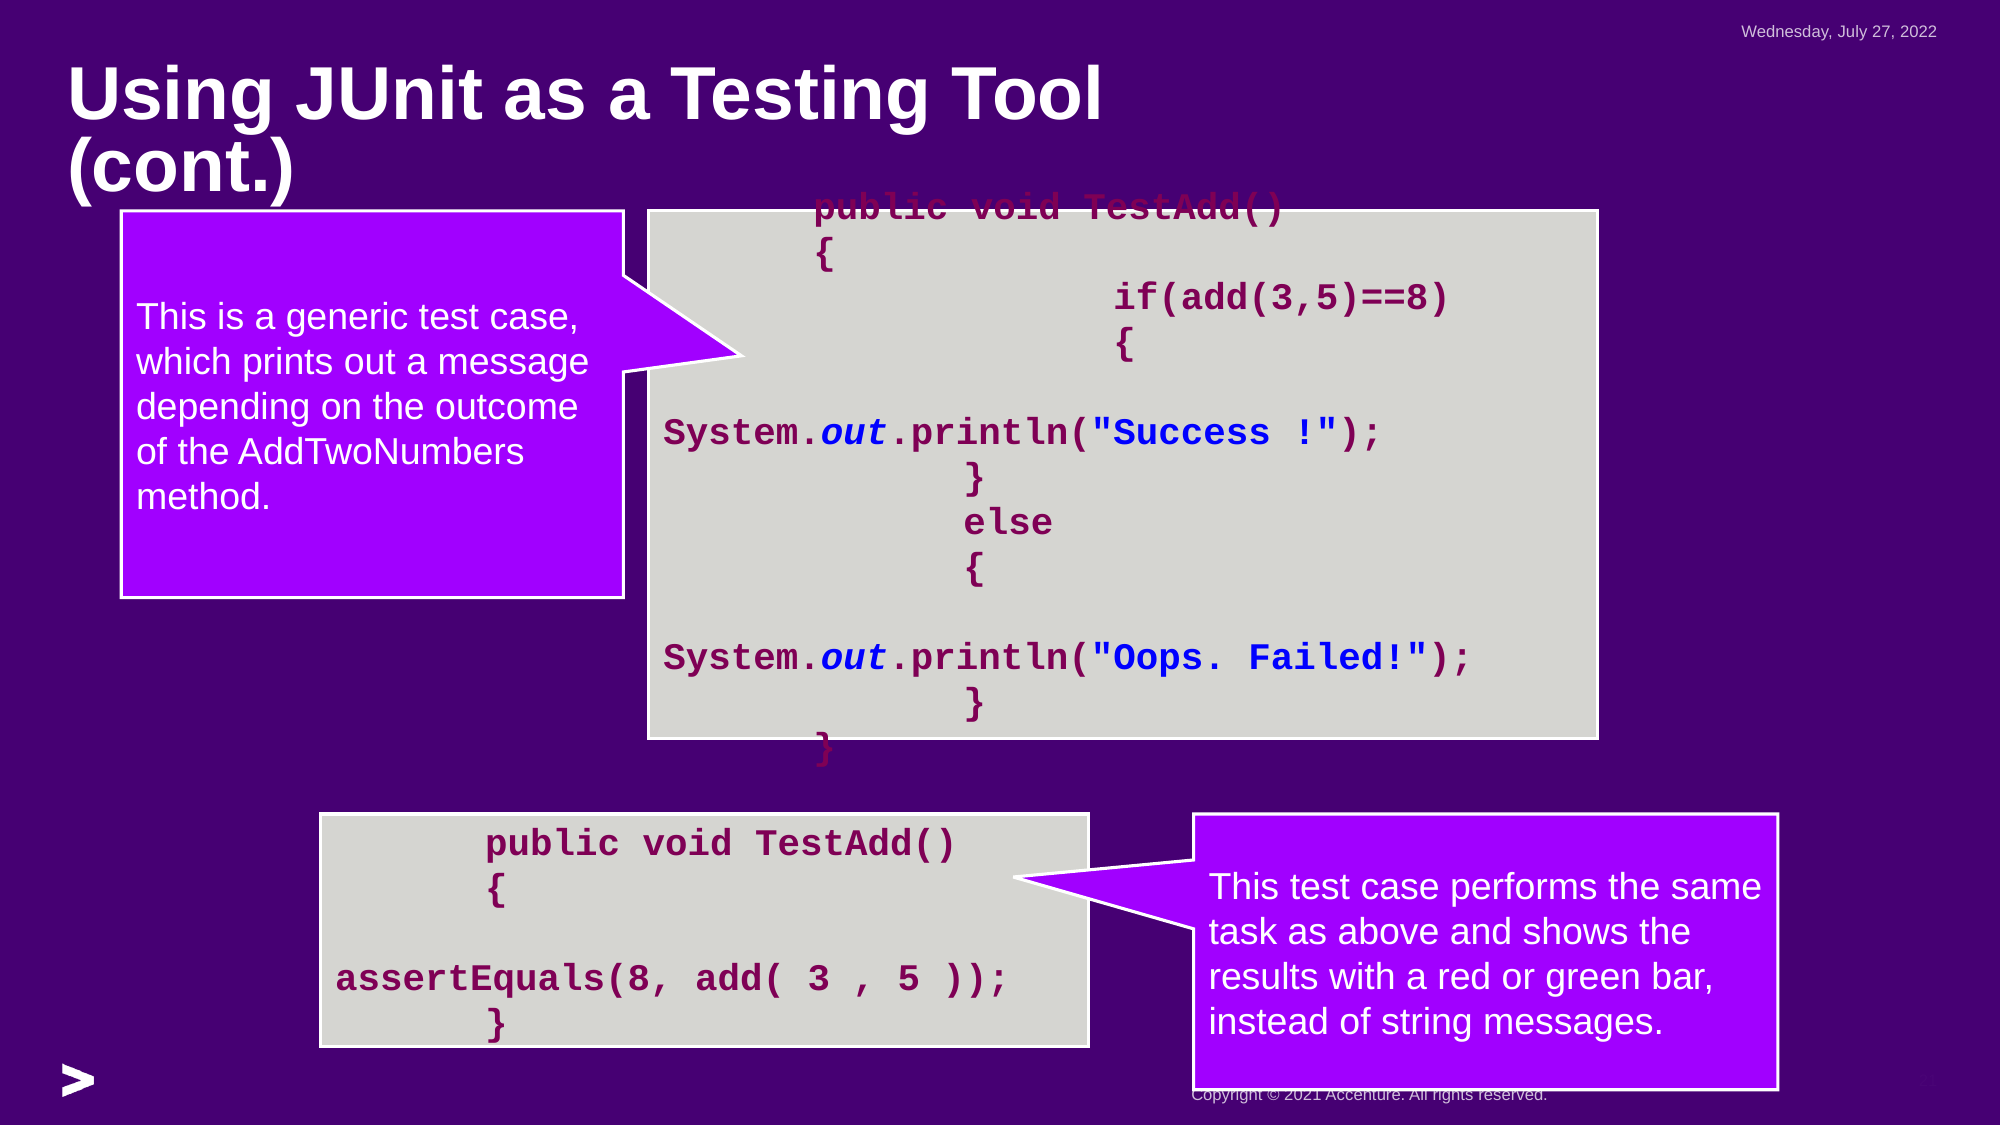

Wednesday, July 27, 2022
Using JUnit as a Testing Tool (cont.)
This is a generic test case, which prints out a message depending on the outcome of the AddTwoNumbers method.
	public void TestAdd()
	{
			if(add(3,5)==8)
			{
					System.out.println("Success !");
		}
		else
		{
					System.out.println("Oops. Failed!");
		}
	}
	public void TestAdd()
	{
			assertEquals(8, add( 3 , 5 ));
	}
This test case performs the same task as above and shows the results with a red or green bar, instead of string messages.

21
21